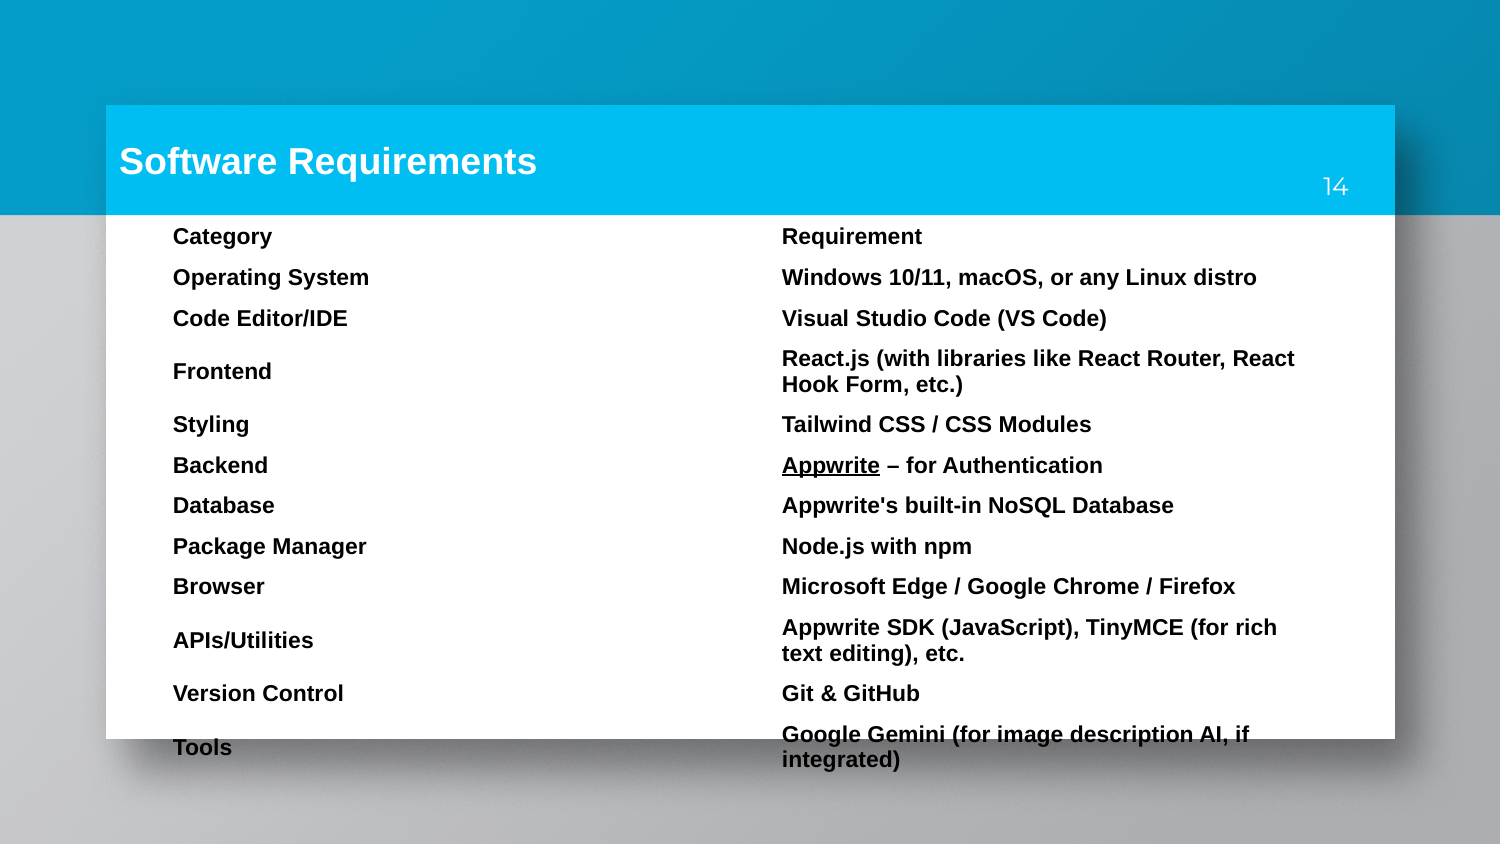

# Software Requirements
14
| Category | Requirement |
| --- | --- |
| Operating System | Windows 10/11, macOS, or any Linux distro |
| Code Editor/IDE | Visual Studio Code (VS Code) |
| Frontend | React.js (with libraries like React Router, React Hook Form, etc.) |
| Styling | Tailwind CSS / CSS Modules |
| Backend | Appwrite – for Authentication |
| Database | Appwrite's built-in NoSQL Database |
| Package Manager | Node.js with npm |
| Browser | Microsoft Edge / Google Chrome / Firefox |
| APIs/Utilities | Appwrite SDK (JavaScript), TinyMCE (for rich text editing), etc. |
| Version Control | Git & GitHub |
| Tools | Google Gemini (for image description AI, if integrated) |